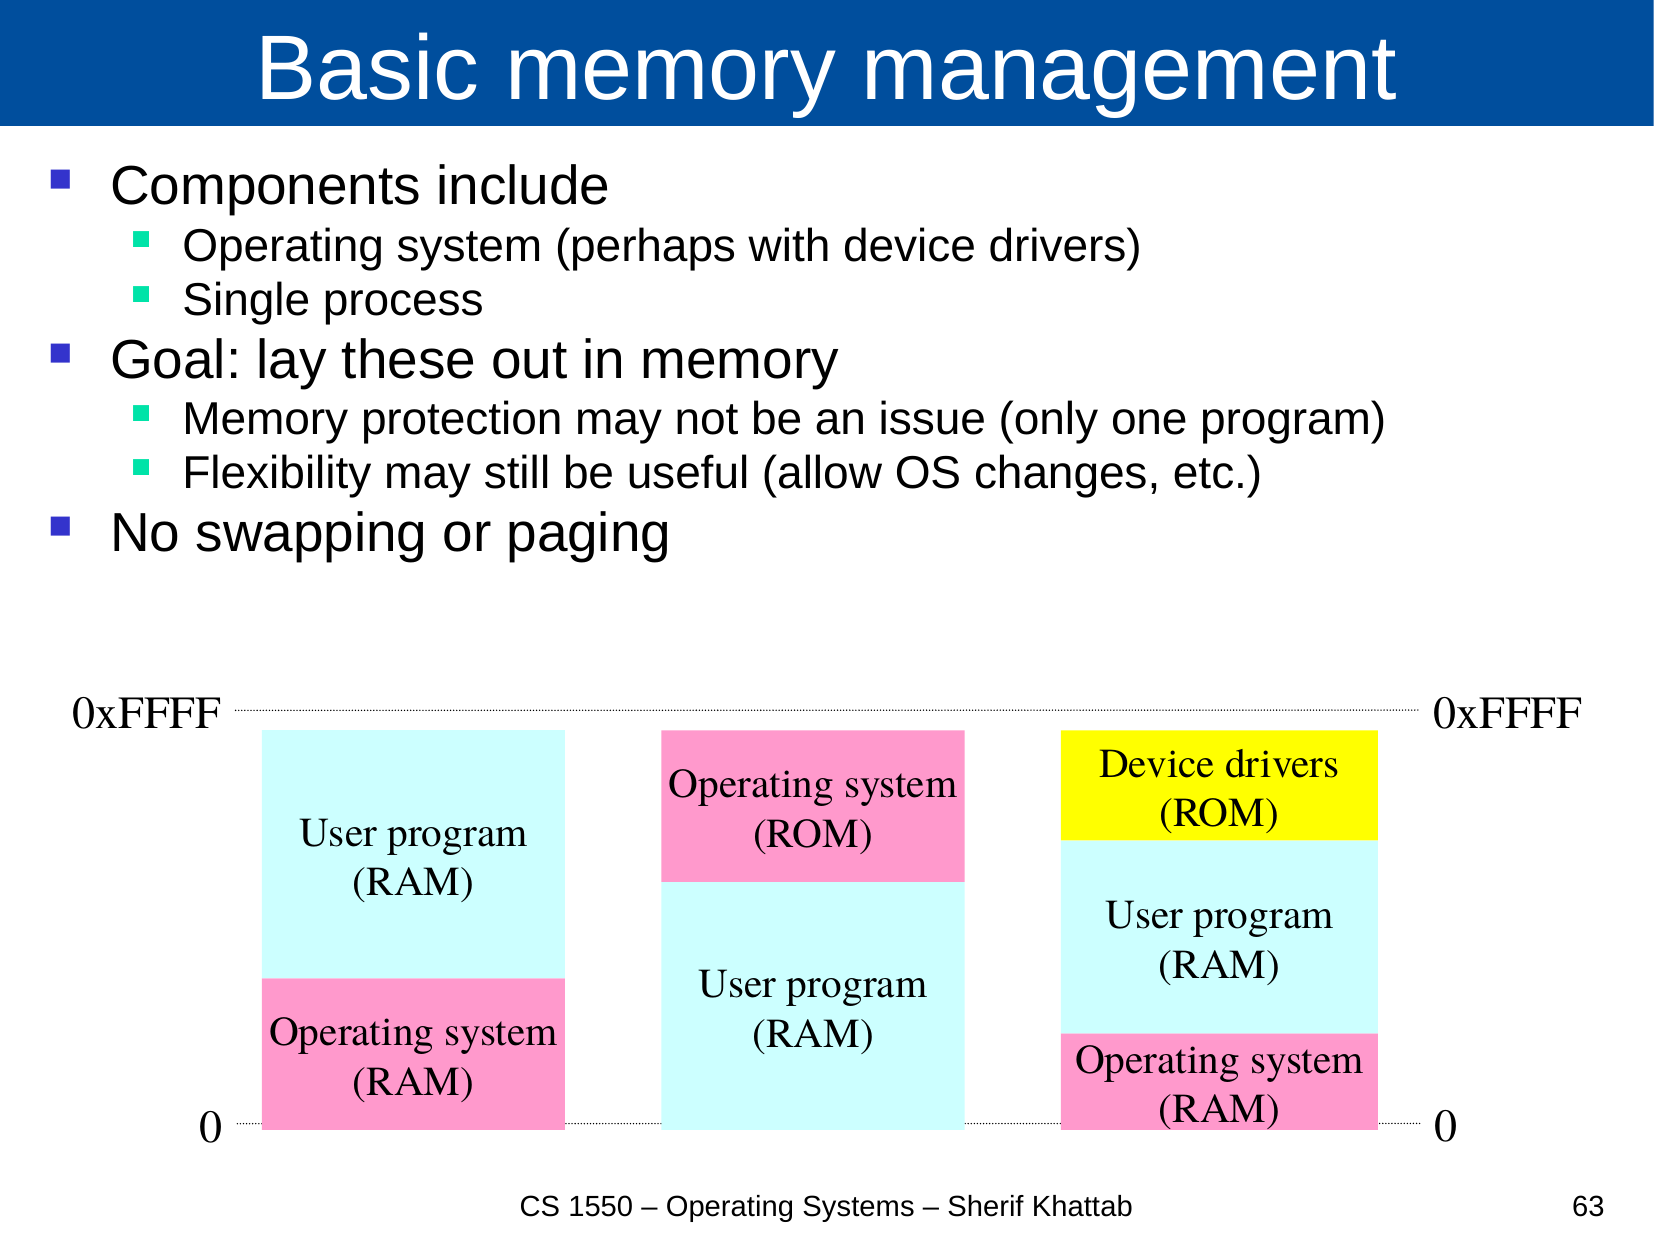

# Basic memory management
Components include
Operating system (perhaps with device drivers)
Single process
Goal: lay these out in memory
Memory protection may not be an issue (only one program)
Flexibility may still be useful (allow OS changes, etc.)
No swapping or paging
0xFFFF
0xFFFF
User program
(RAM)
Operating system
(ROM)
Device drivers
(ROM)
User program
(RAM)
User program
(RAM)
Operating system
(RAM)
Operating system
(RAM)
0
0
CS 1550 – Operating Systems – Sherif Khattab
63